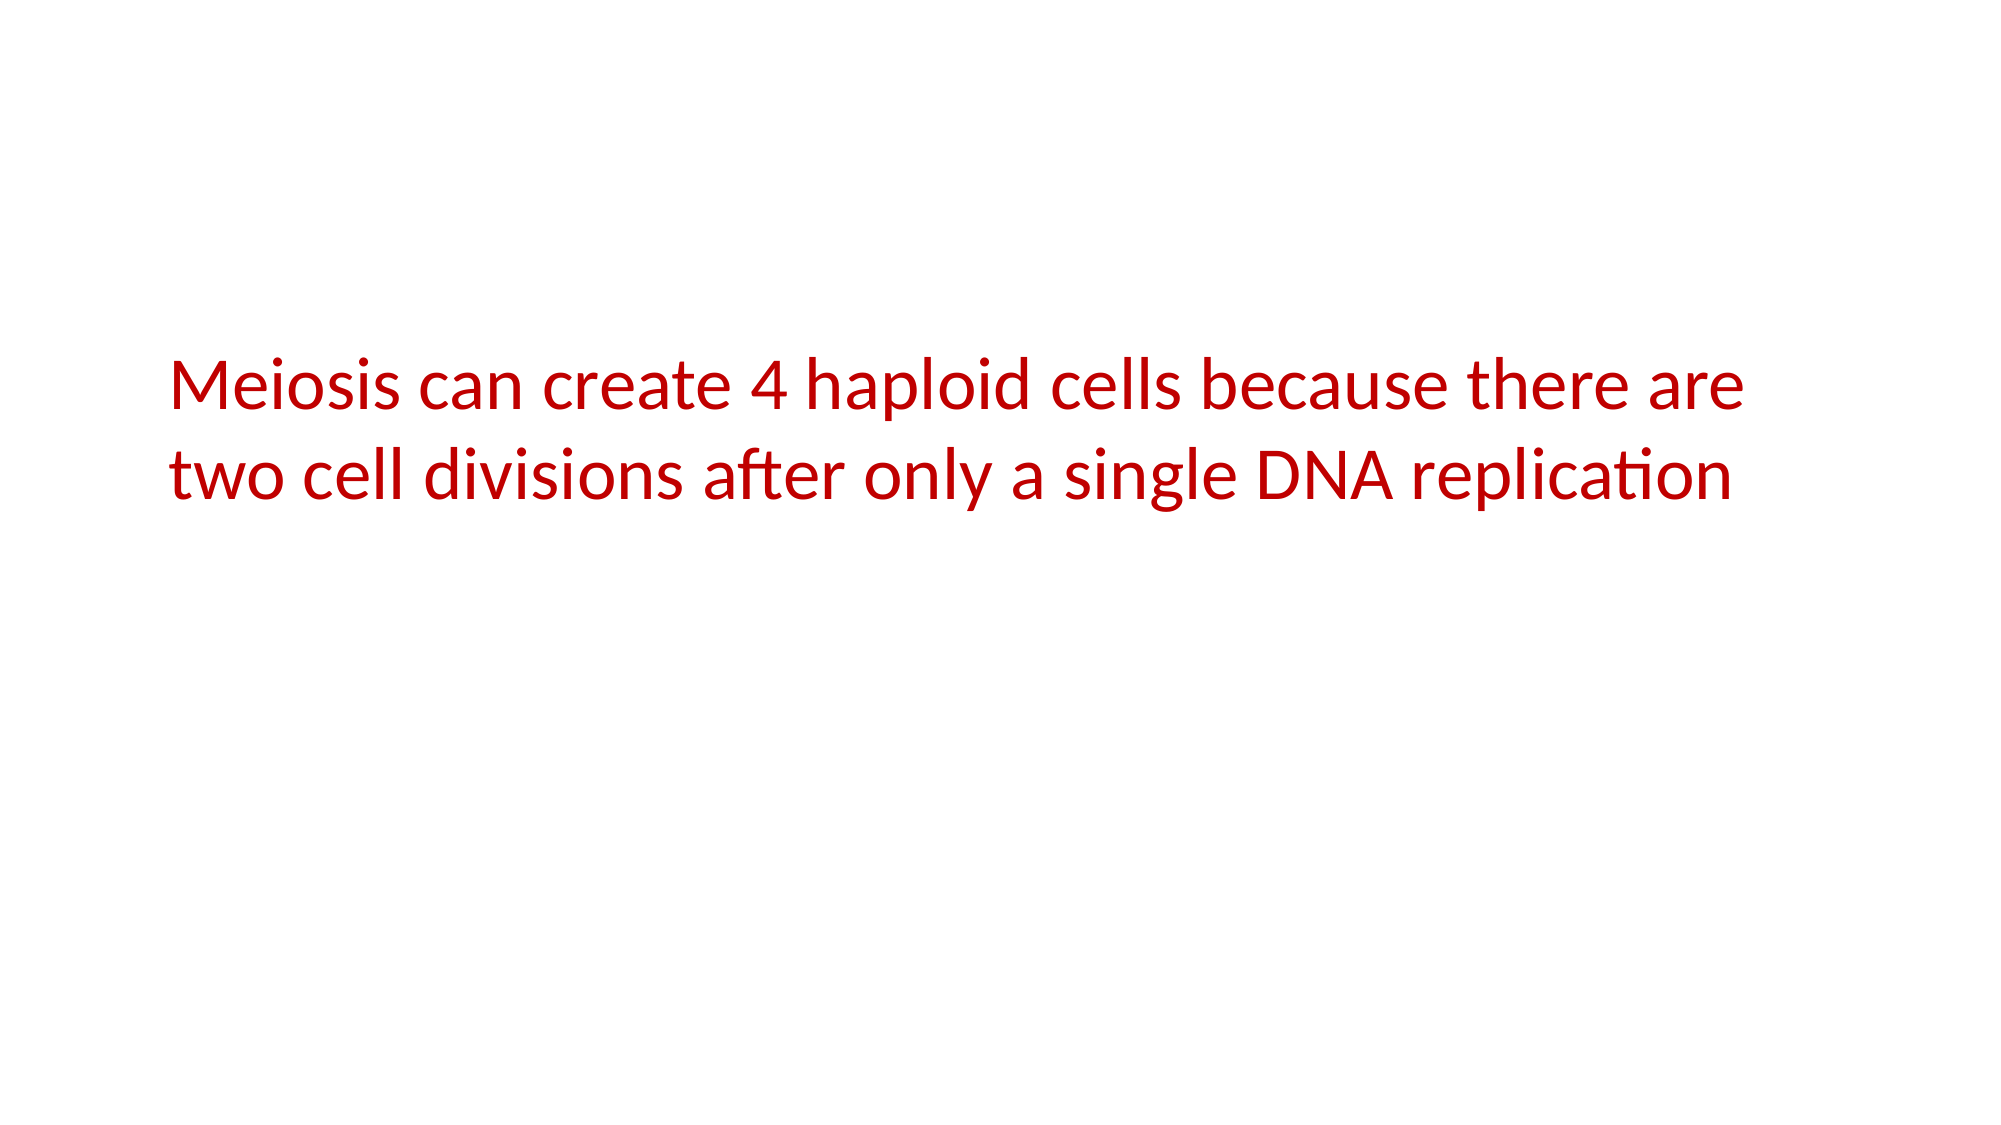

Meiosis can create 4 haploid cells because there are two cell divisions after only a single DNA replication